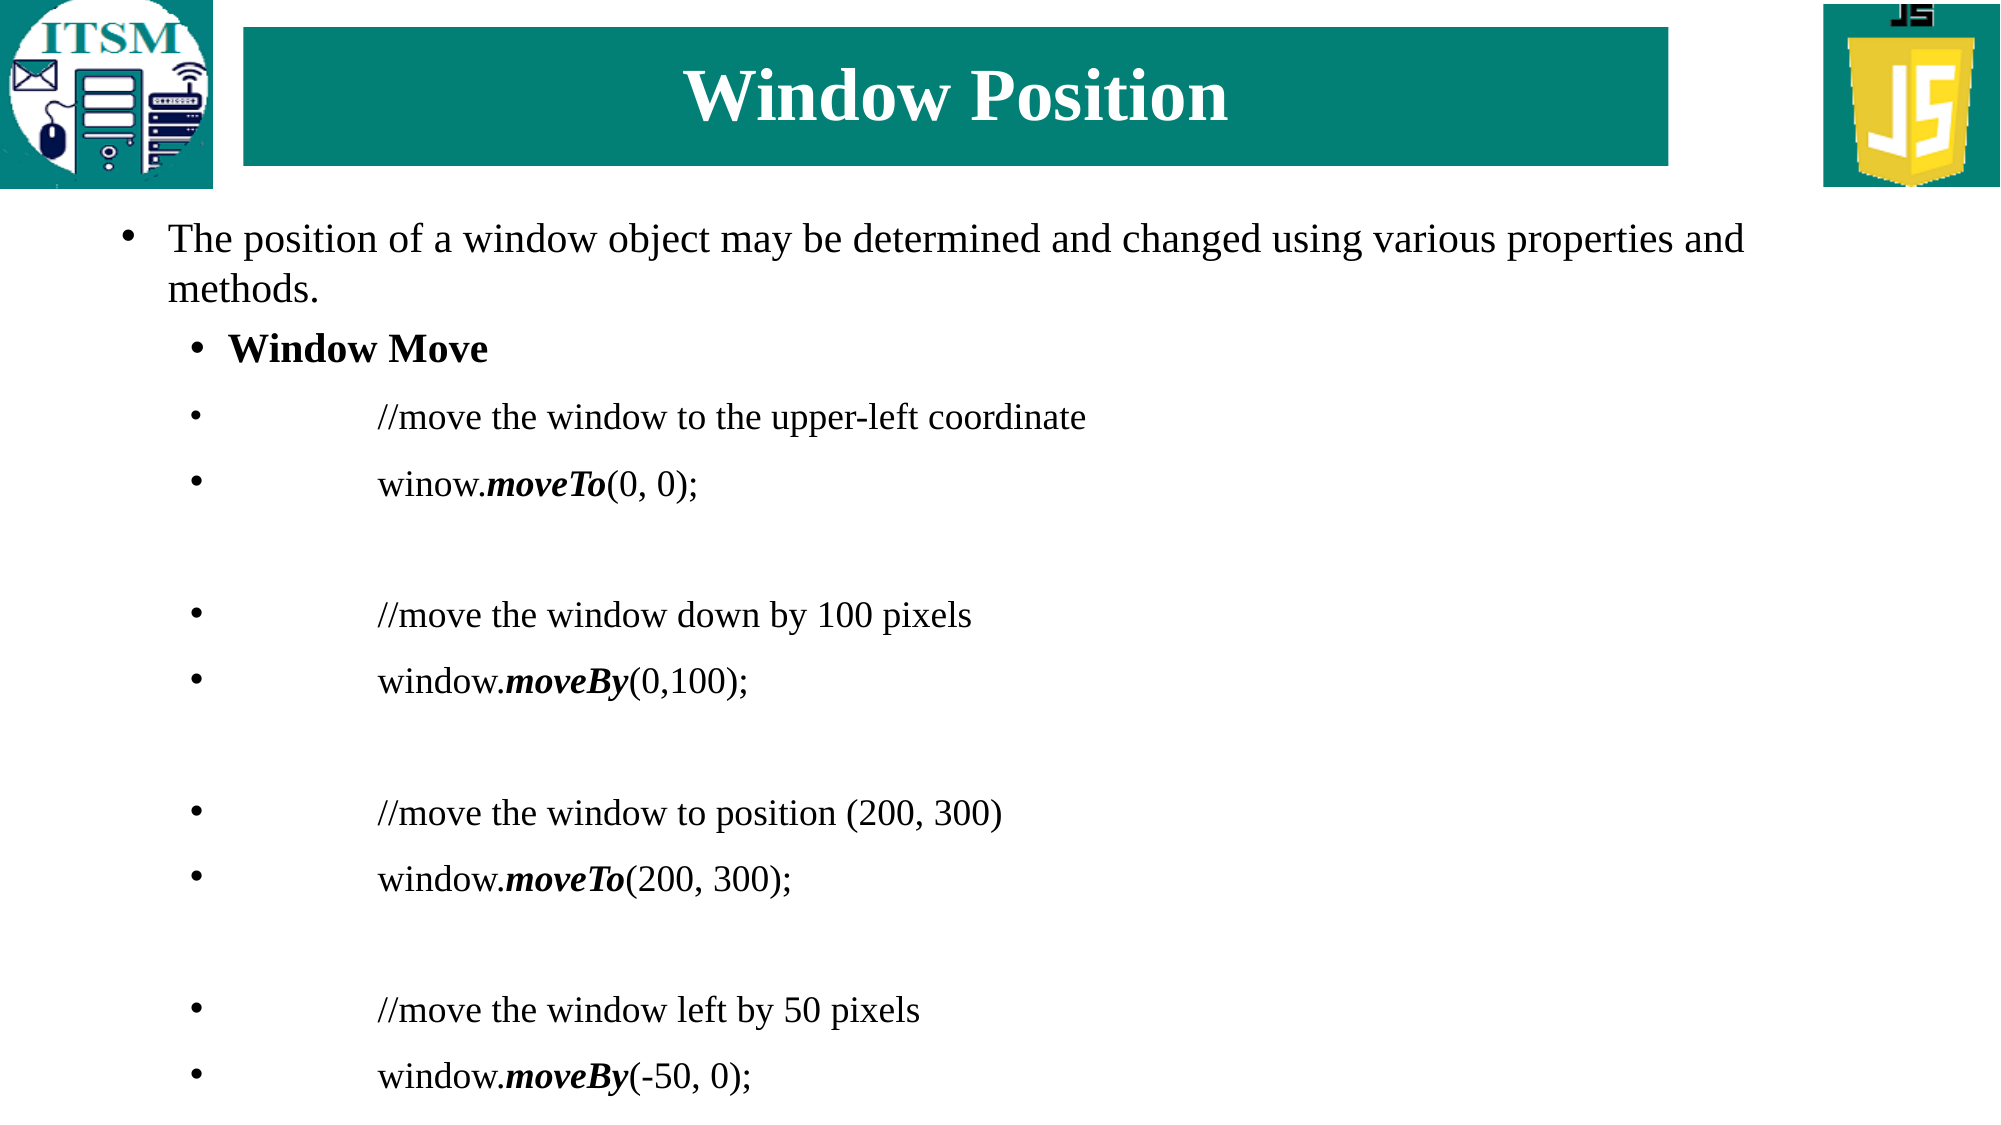

# Window Position
The position of a window object may be determined and changed using various properties and methods.
Window Move
	//move the window to the upper-left coordinate
	winow.moveTo(0, 0);

	//move the window down by 100 pixels
	window.moveBy(0,100);

	//move the window to position (200, 300)
	window.moveTo(200, 300);

	//move the window left by 50 pixels
	window.moveBy(-50, 0);